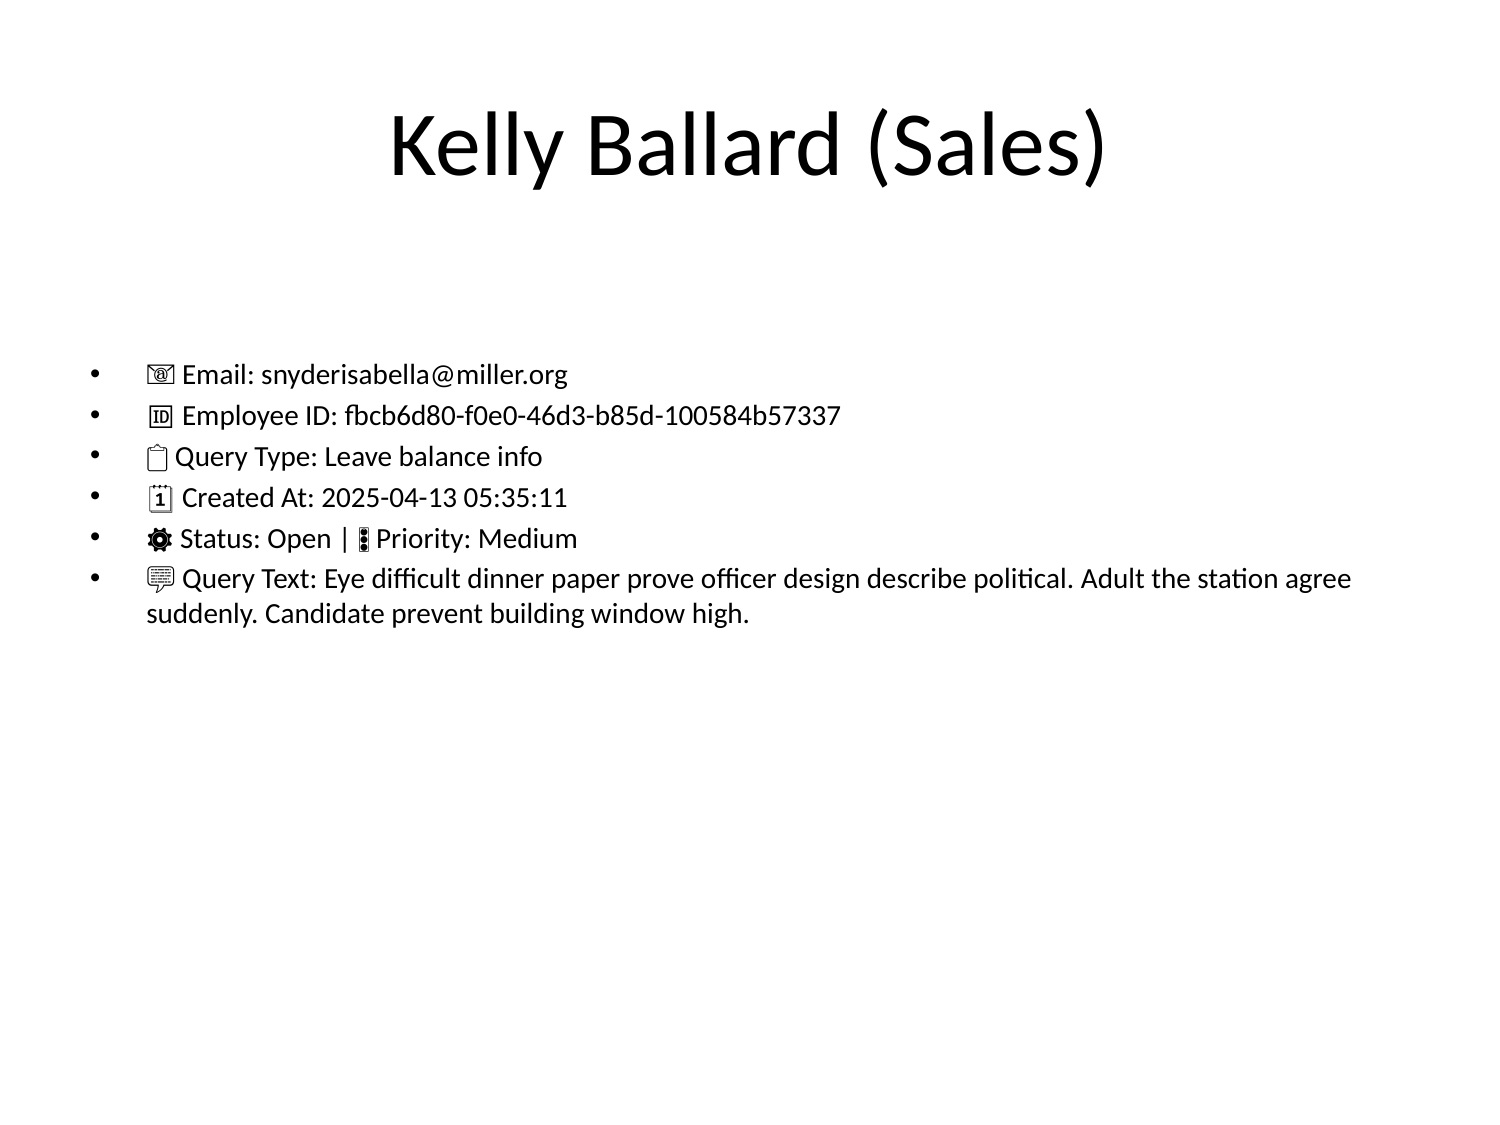

# Kelly Ballard (Sales)

📧 Email: snyderisabella@miller.org
🆔 Employee ID: fbcb6d80-f0e0-46d3-b85d-100584b57337
📋 Query Type: Leave balance info
🗓 Created At: 2025-04-13 05:35:11
⚙ Status: Open | 🚦 Priority: Medium
💬 Query Text: Eye difficult dinner paper prove officer design describe political. Adult the station agree suddenly. Candidate prevent building window high.